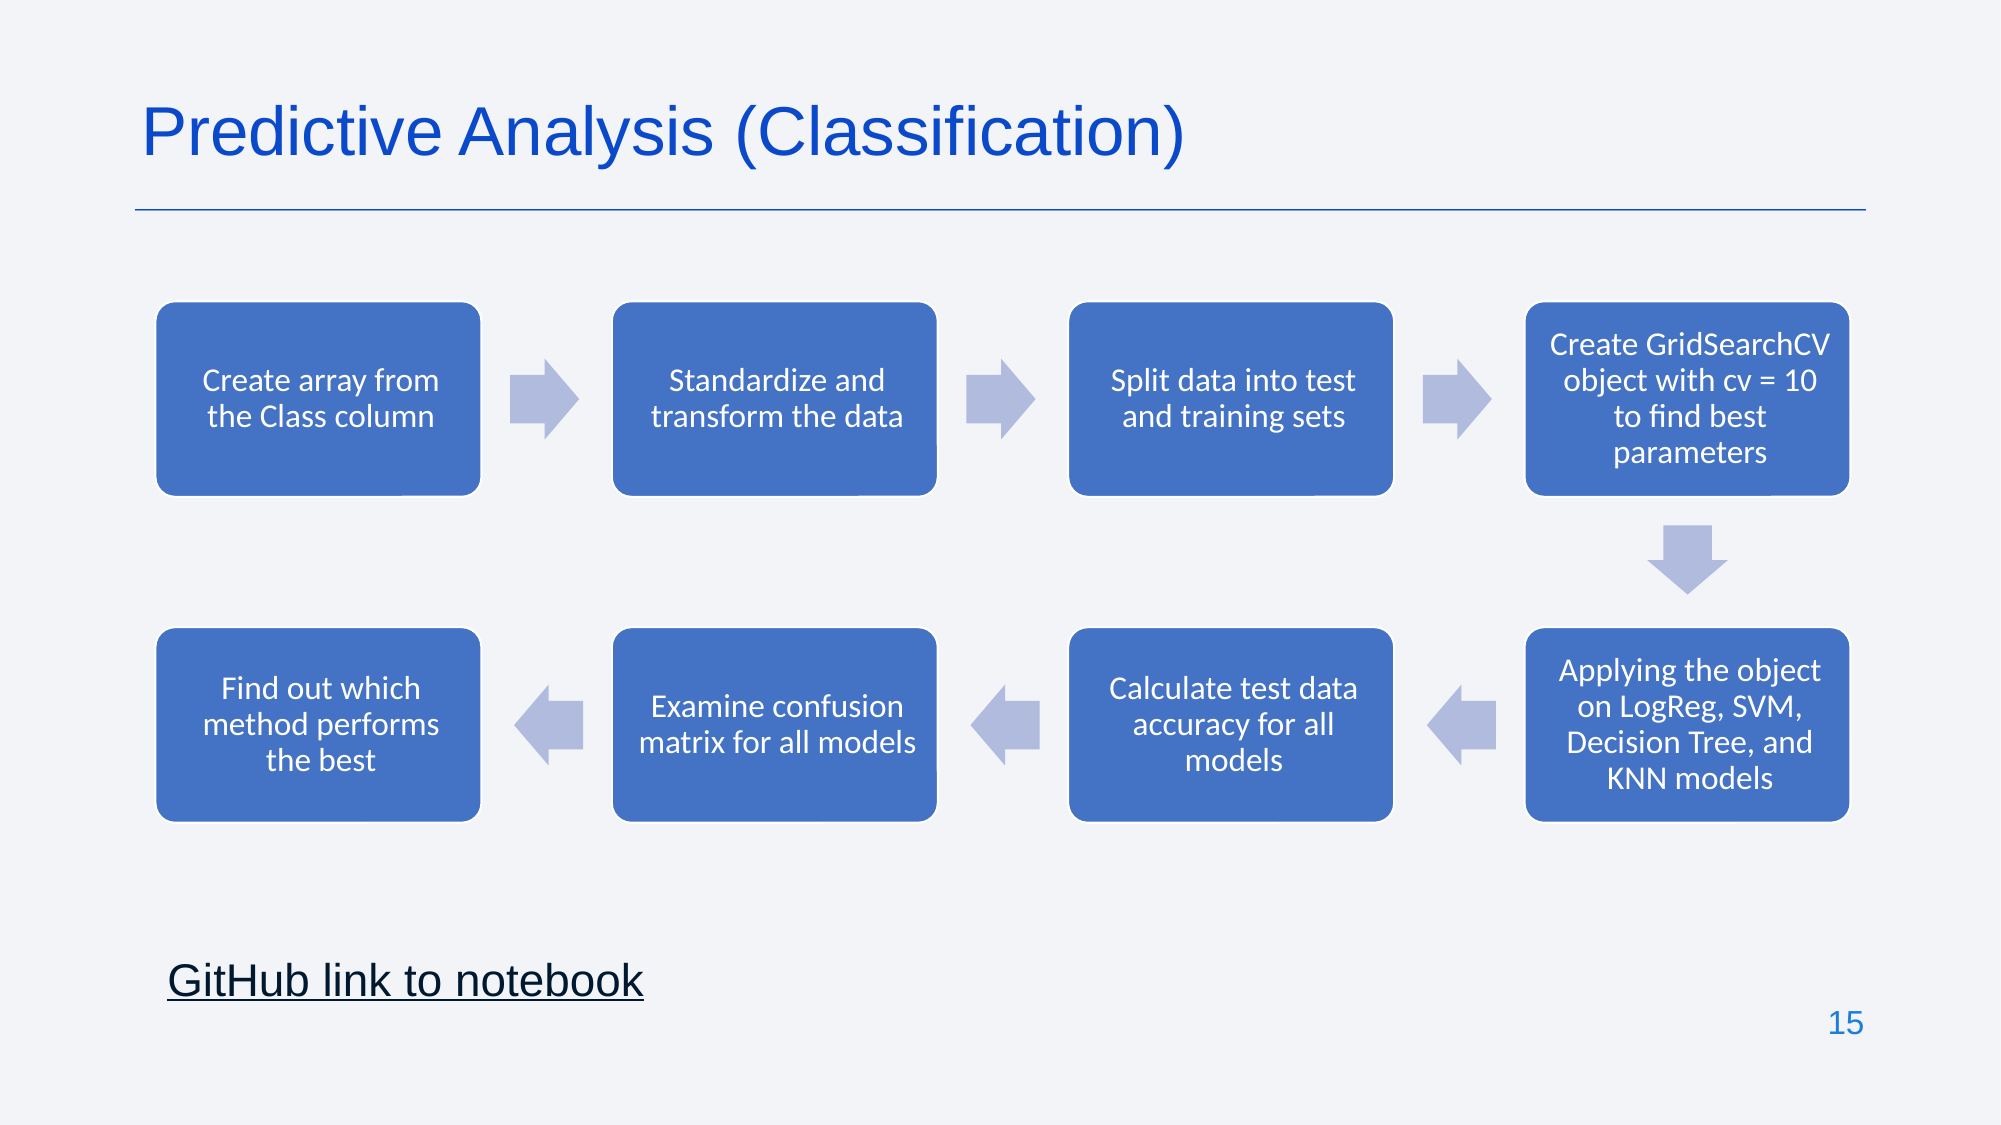

Predictive Analysis (Classification)
Create array from the Class column

Standardize and transform the data

Split data into test and training sets

Create GridSearchCV object with cv = 10 to find best parameters

Applying the object on LogReg, SVM, Decision Tree, and KNN models

Calculate test data accuracy for all models

Examine confusion matrix for all models

Find out which method performs the best
GitHub link to notebook
15